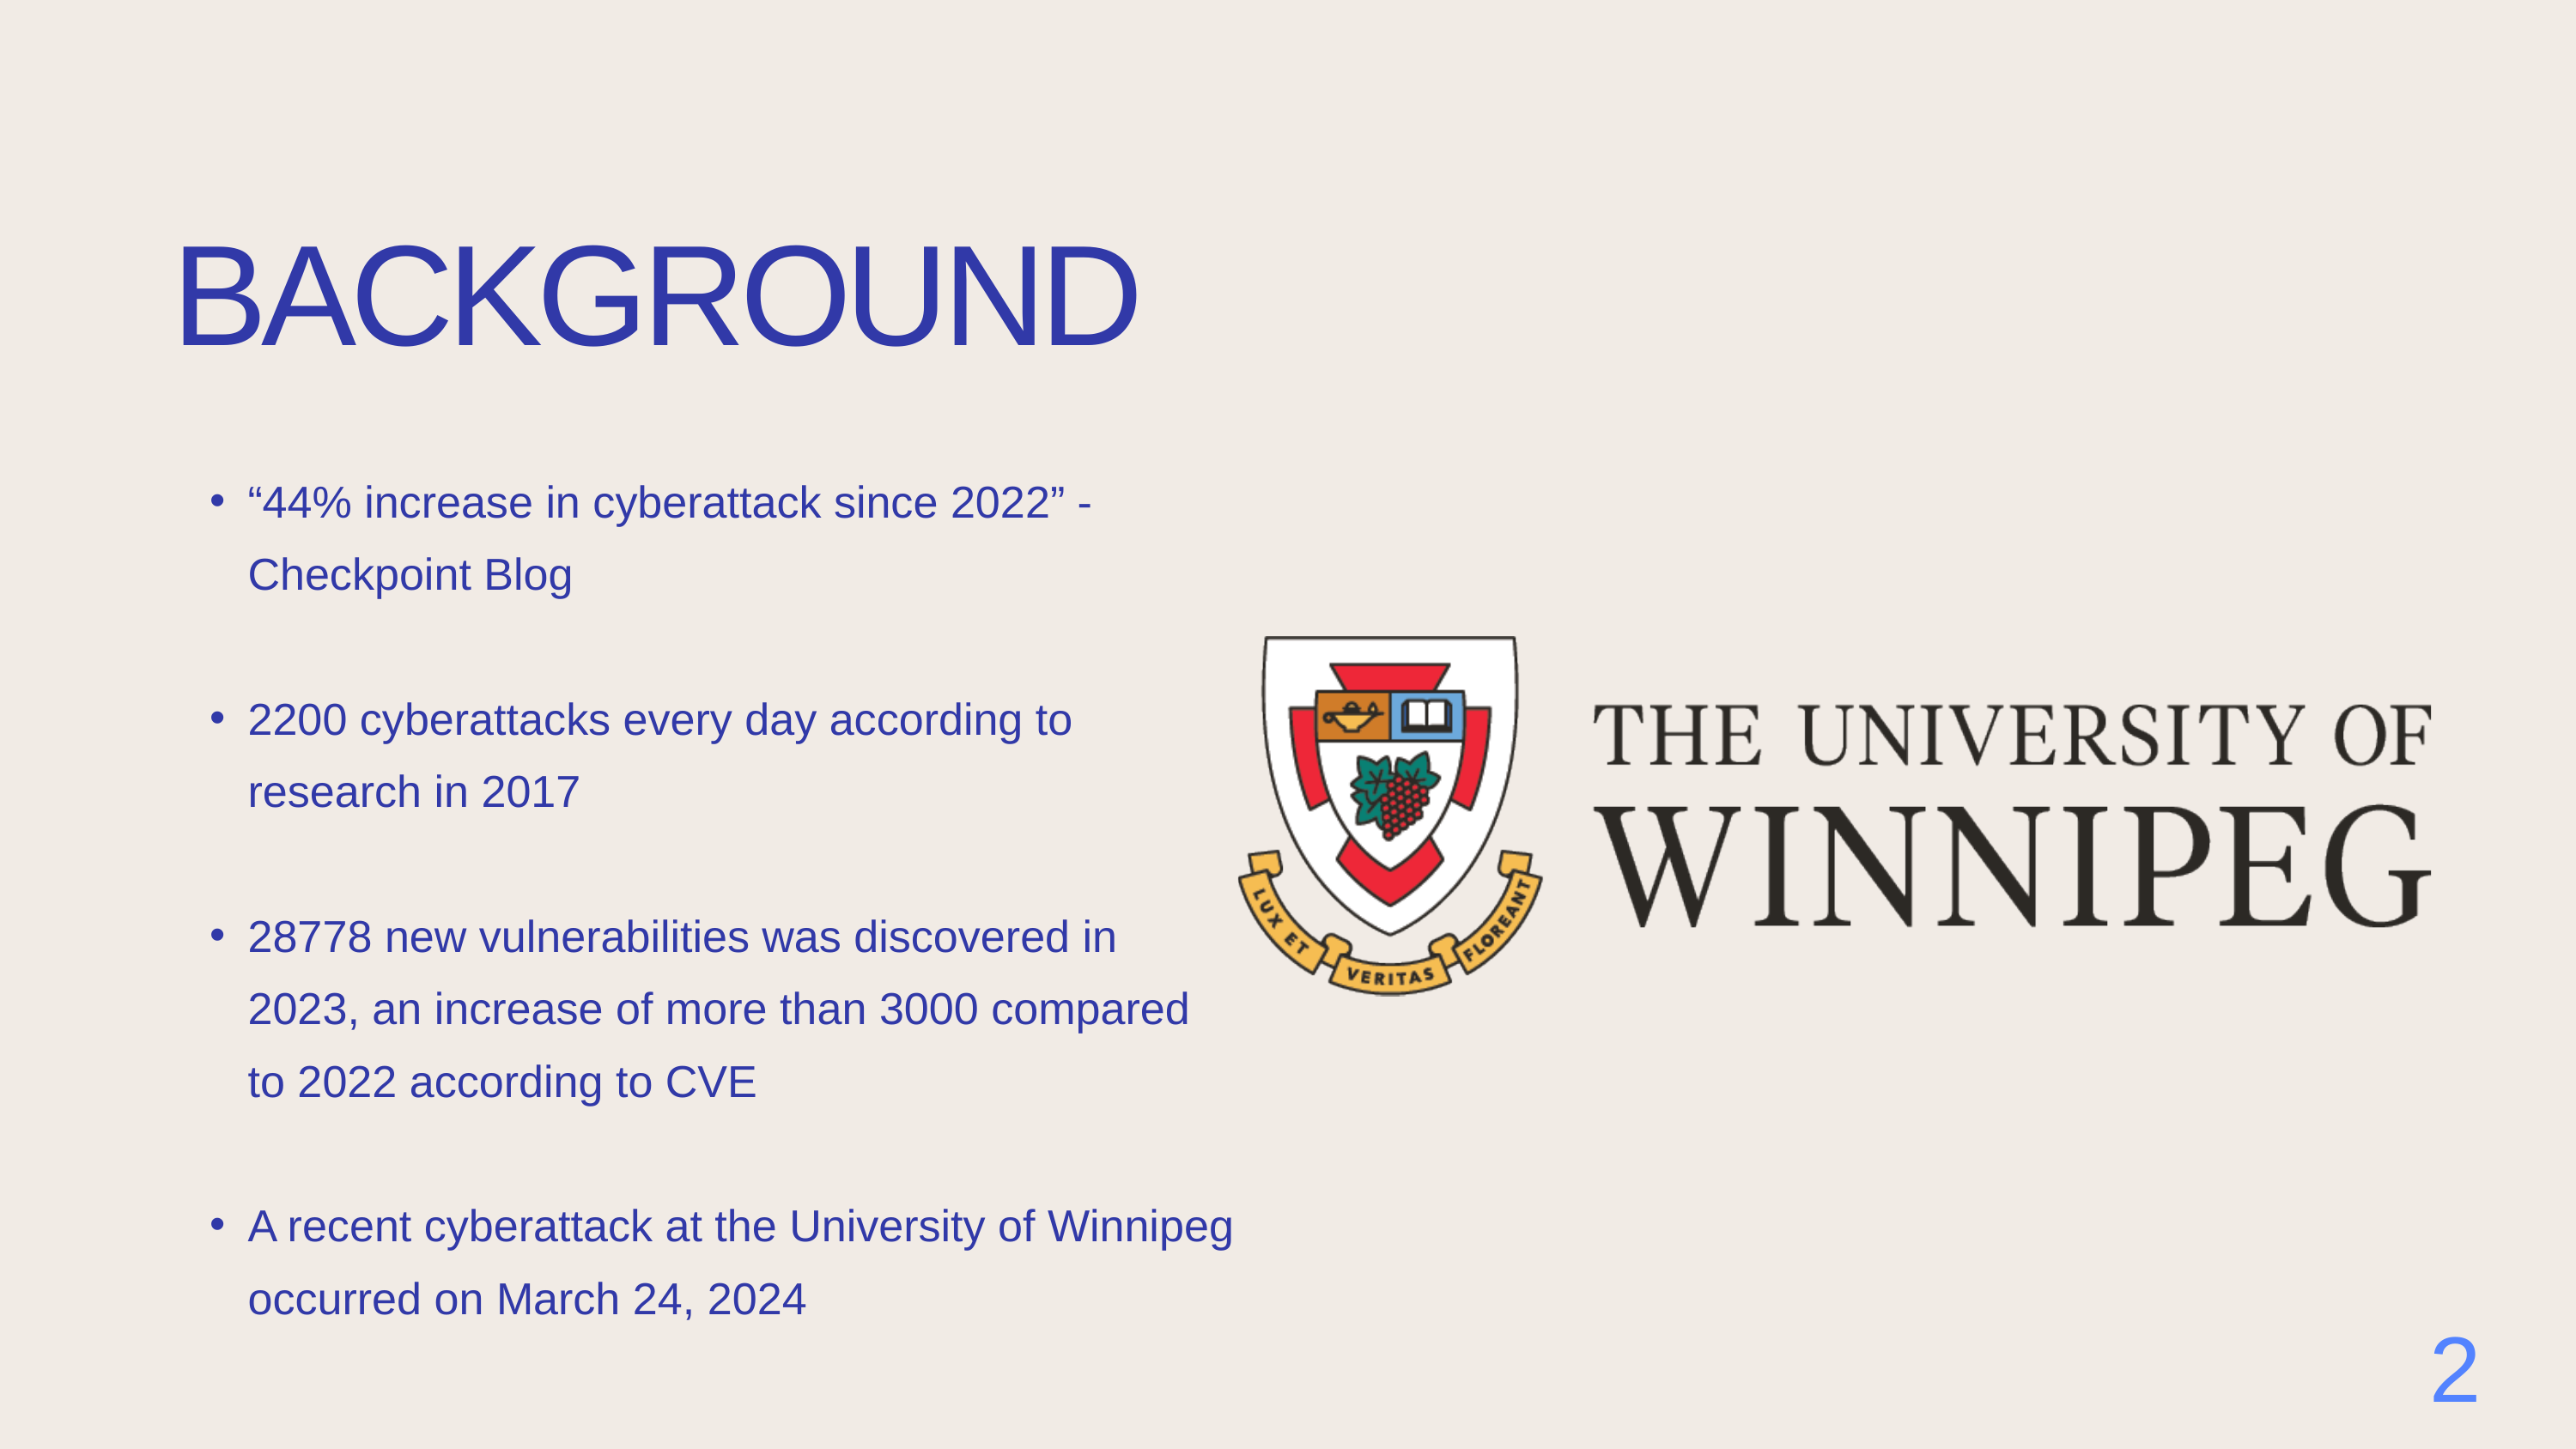

BACKGROUND
“44% increase in cyberattack since 2022” -Checkpoint Blog

2200 cyberattacks every day according to research in 2017

28778 new vulnerabilities was discovered in 2023, an increase of more than 3000 compared to 2022 according to CVE

A recent cyberattack at the University of Winnipeg occurred on March 24, 2024

2